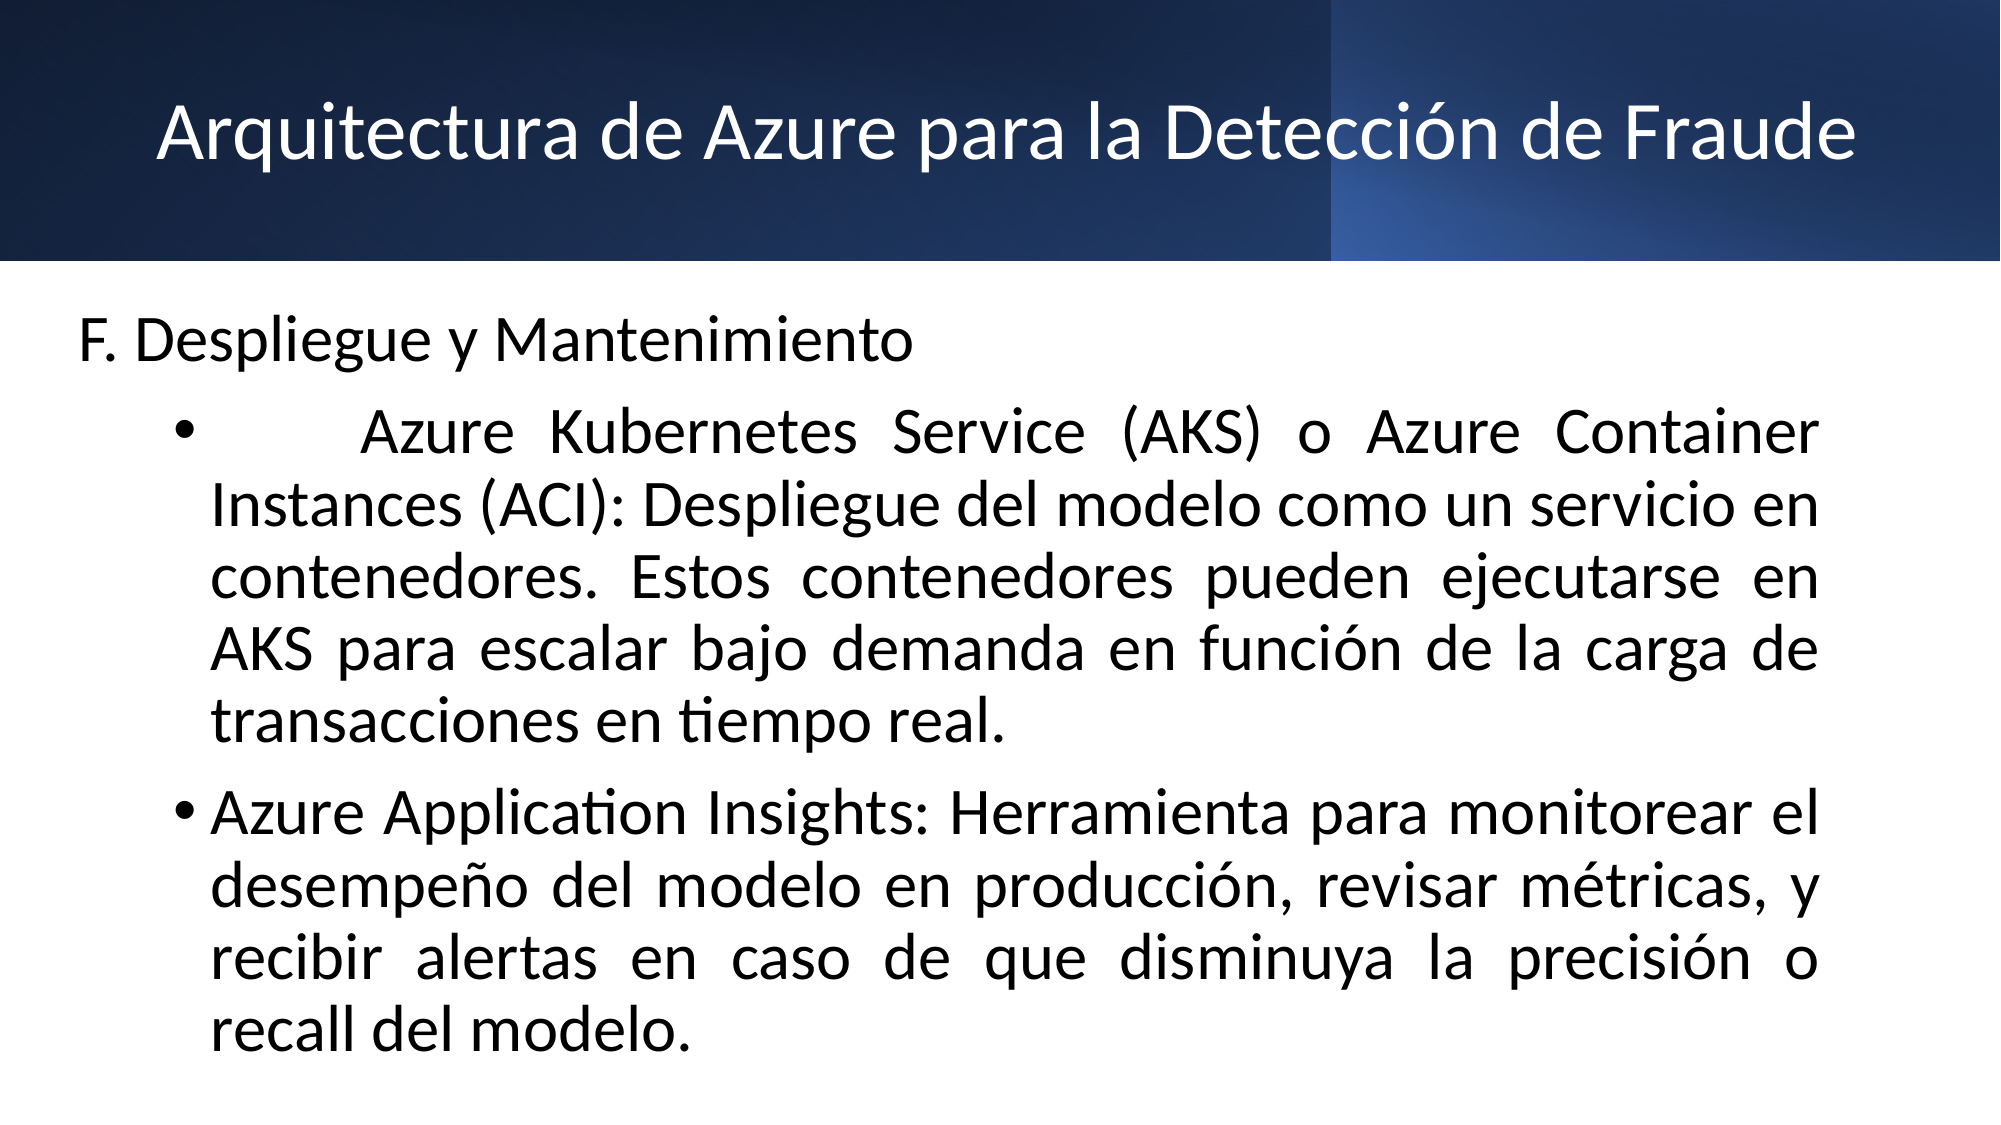

# Arquitectura de Azure para la Detección de Fraude
F. Despliegue y Mantenimiento
	Azure Kubernetes Service (AKS) o Azure Container Instances (ACI): Despliegue del modelo como un servicio en contenedores. Estos contenedores pueden ejecutarse en AKS para escalar bajo demanda en función de la carga de transacciones en tiempo real.
Azure Application Insights: Herramienta para monitorear el desempeño del modelo en producción, revisar métricas, y recibir alertas en caso de que disminuya la precisión o recall del modelo.